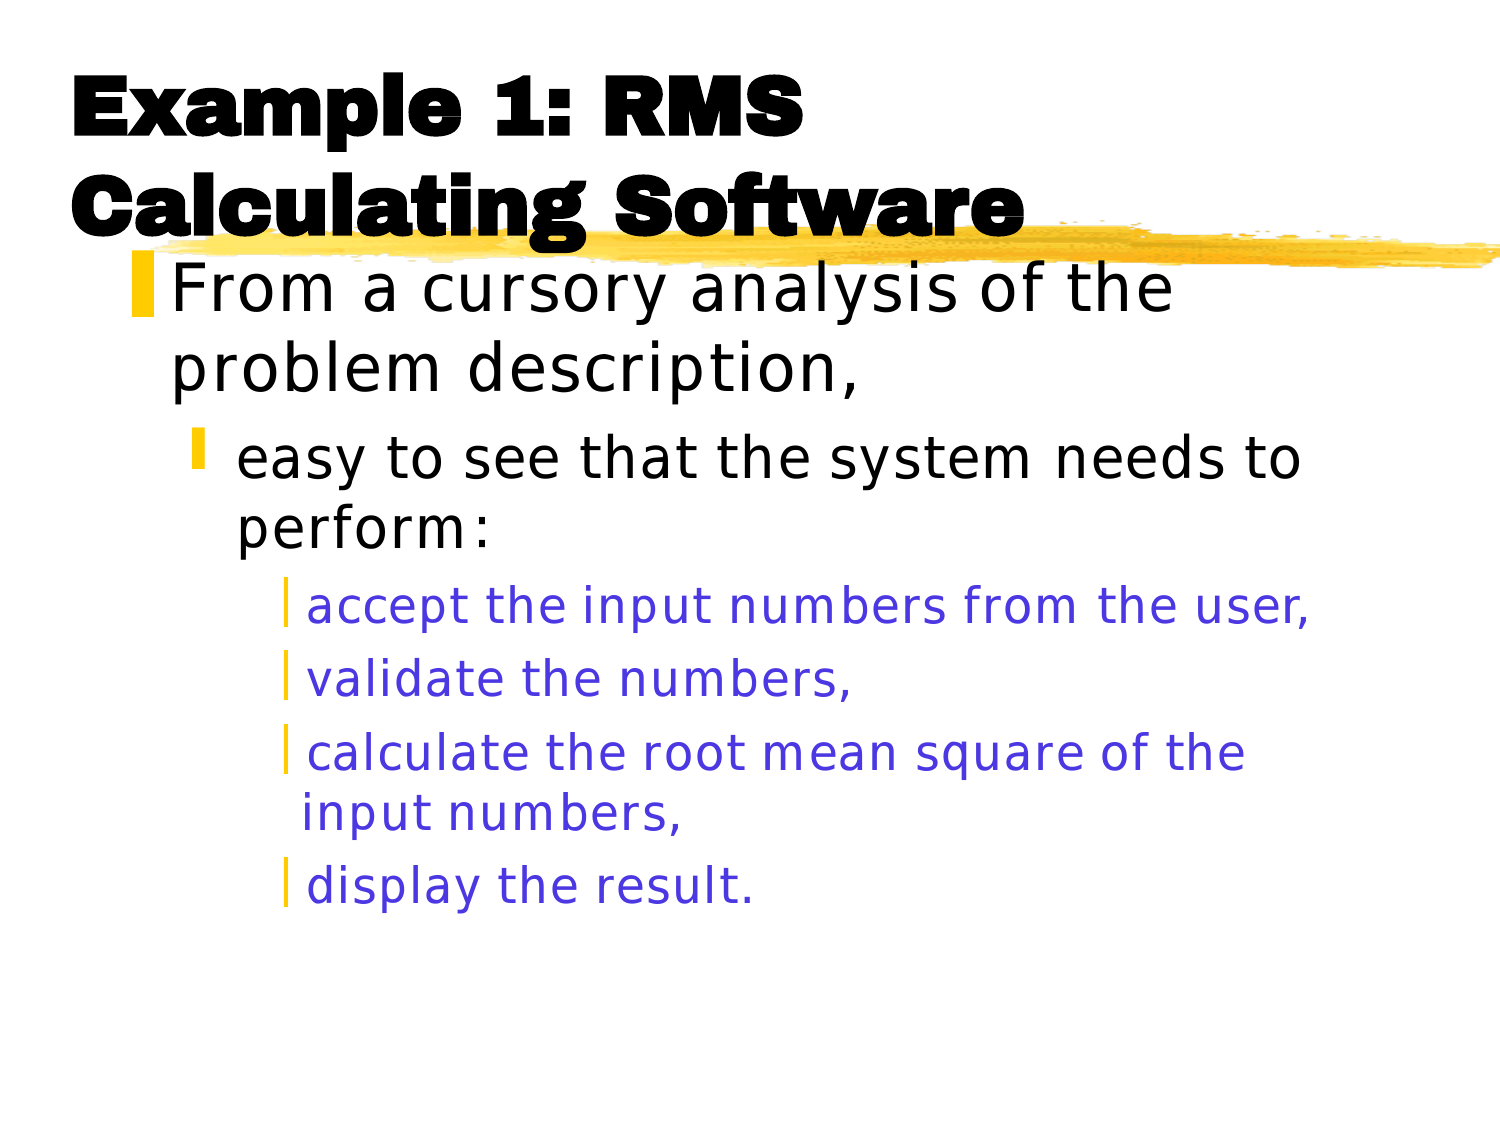

# Example 1: RMS Calculating Software
From a cursory analysis of the problem description,
easy to see that the system needs to perform:
accept the input numbers from the user,
validate the numbers,
calculate the root mean square of the input numbers,
display the result.